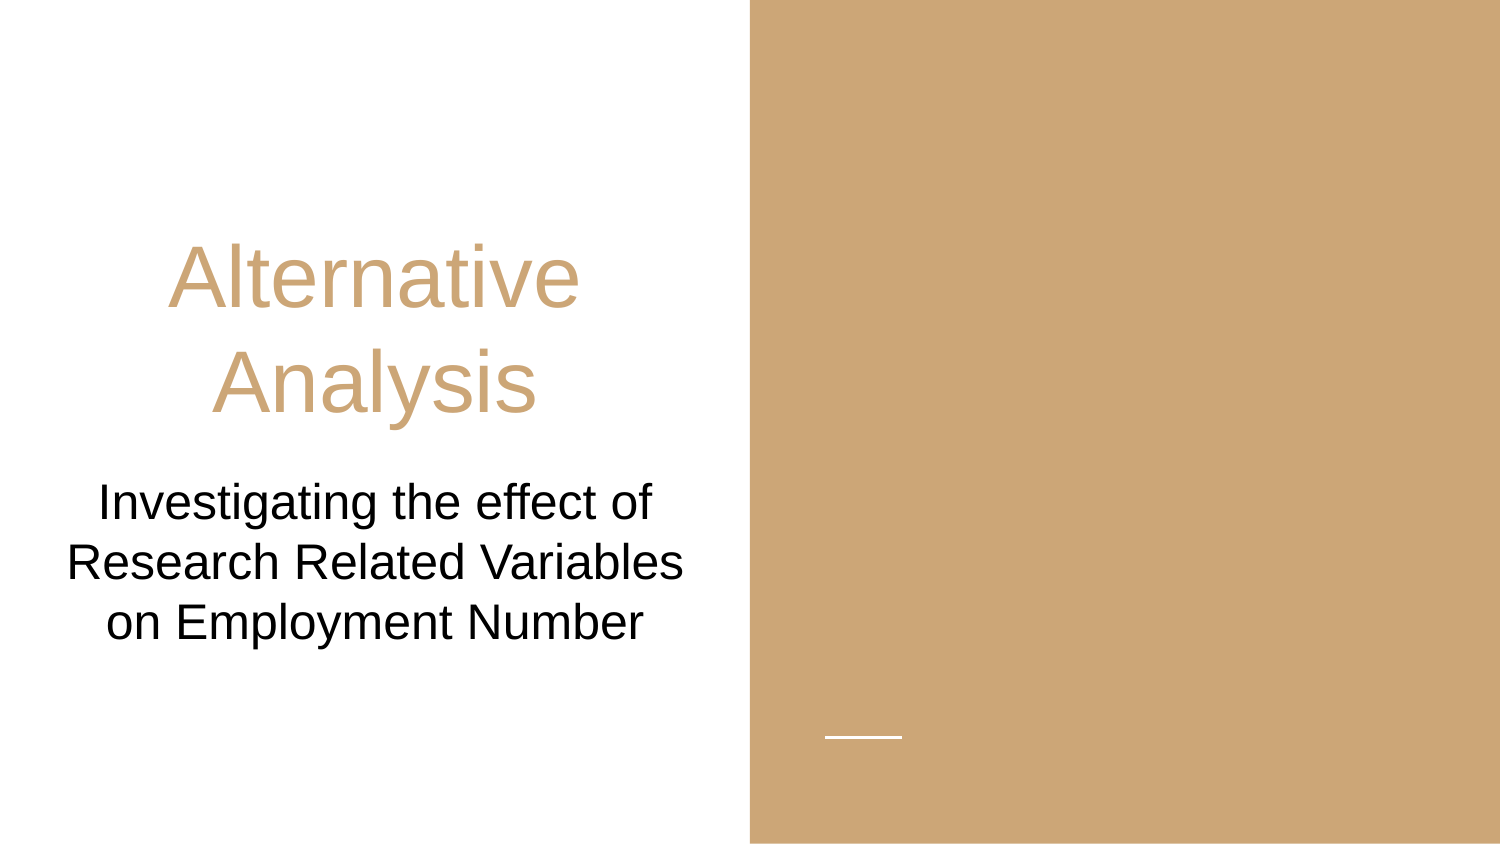

# Alternative Analysis
Investigating the effect of Research Related Variables on Employment Number